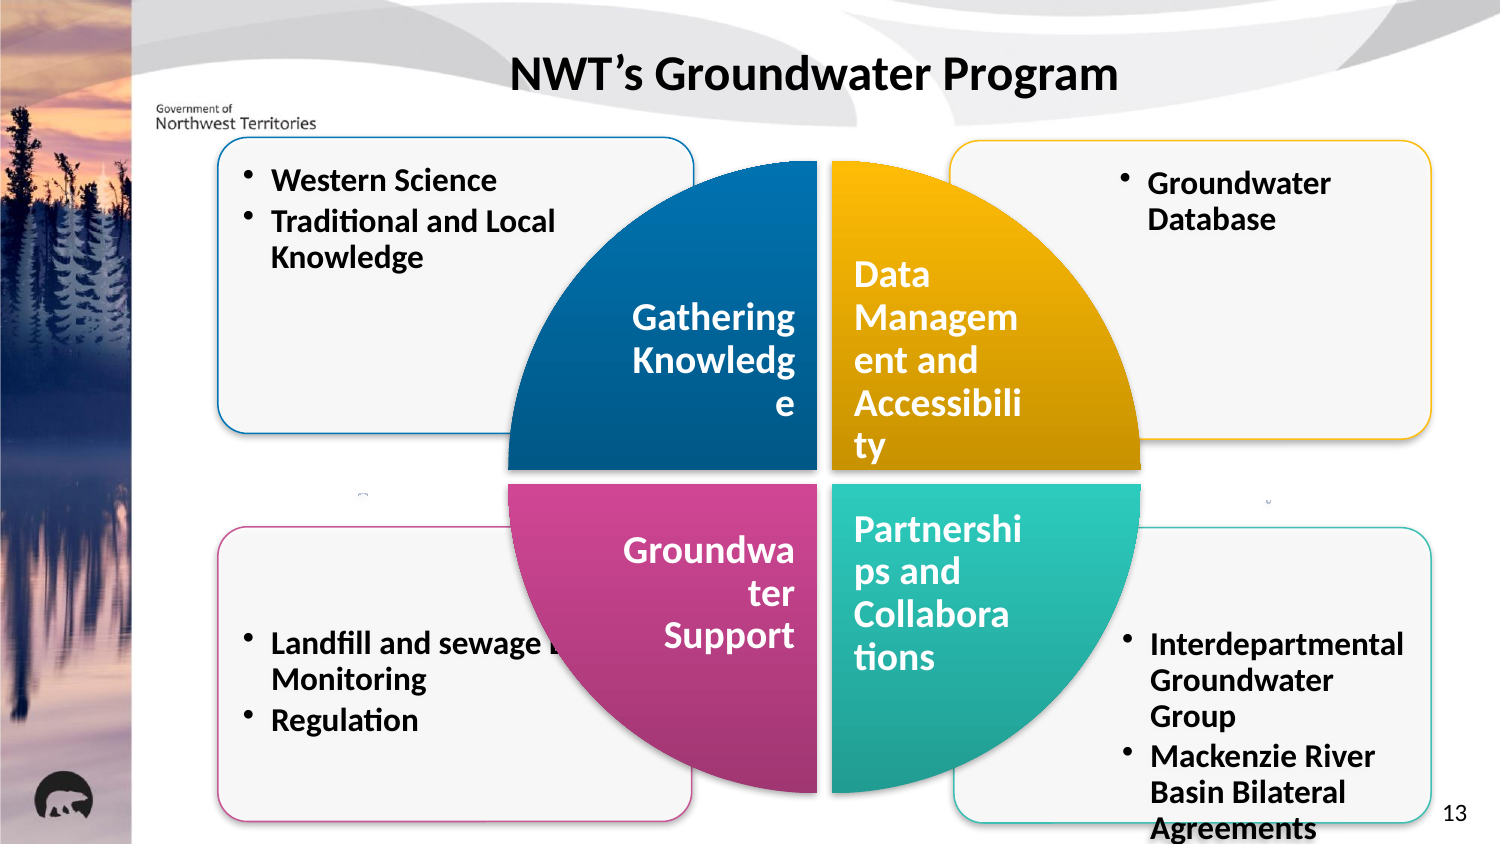

# NWT’s Groundwater Program
Interdepartmental Groundwater Group
Mackenzie River Basin Bilateral Agreements
National Dialogue on Groundwater
Landfill and sewage Lagoon Monitoring
Regulation
Groundwater Database
Western Science
Traditional and Local Knowledge
Gathering Knowledge
Data Management and Accessibility
Partnerships and Collaborations
Groundwater Support
13